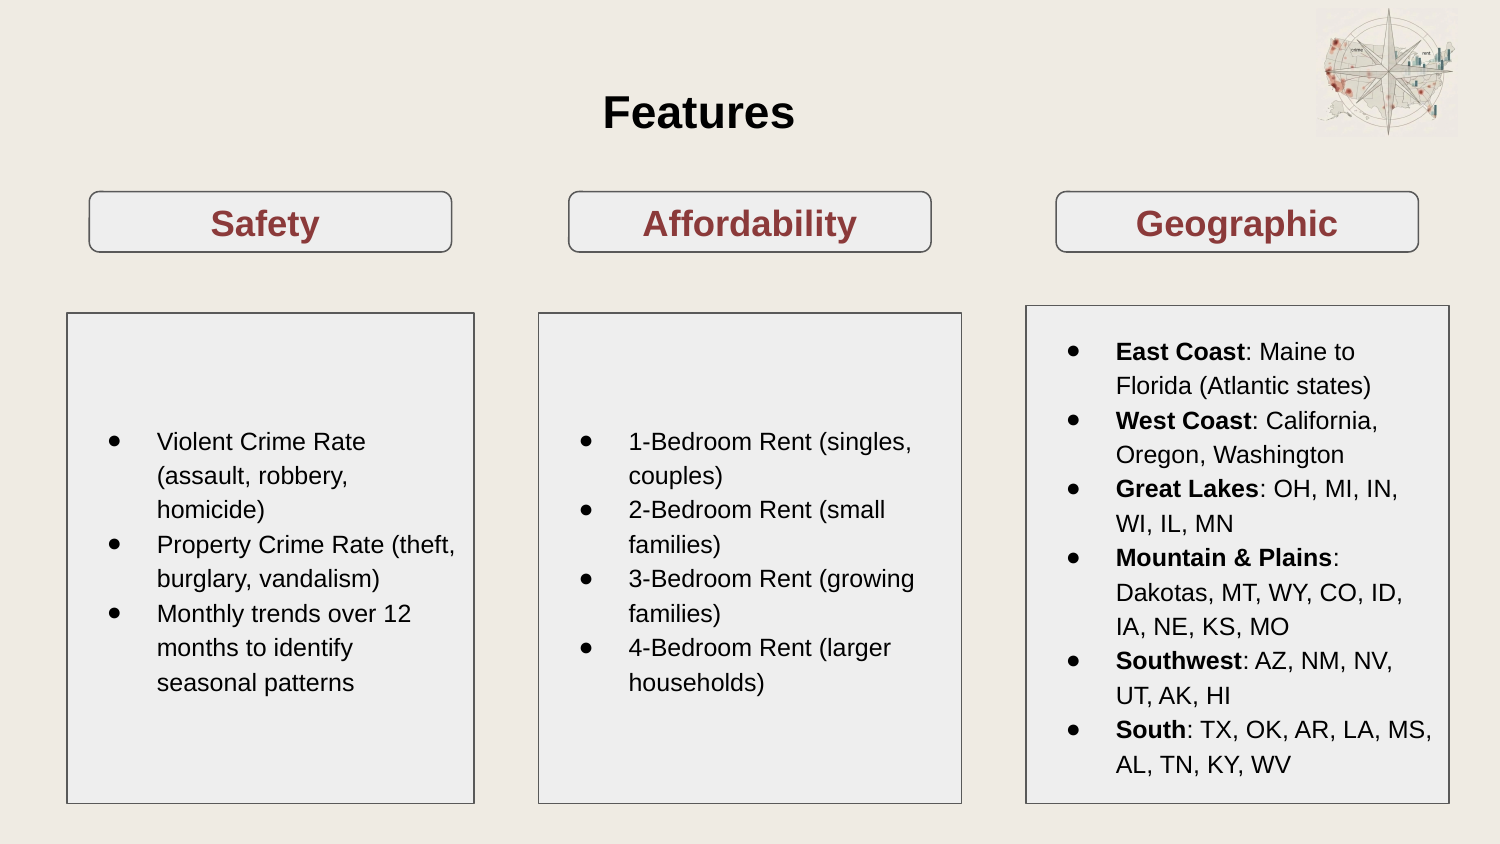

# Features
Safety
Affordability
Geographic
East Coast: Maine to Florida (Atlantic states)
West Coast: California, Oregon, Washington
Great Lakes: OH, MI, IN, WI, IL, MN
Mountain & Plains: Dakotas, MT, WY, CO, ID, IA, NE, KS, MO
Southwest: AZ, NM, NV, UT, AK, HI
South: TX, OK, AR, LA, MS, AL, TN, KY, WV
Violent Crime Rate (assault, robbery, homicide)
Property Crime Rate (theft, burglary, vandalism)
Monthly trends over 12 months to identify seasonal patterns
1-Bedroom Rent (singles, couples)
2-Bedroom Rent (small families)
3-Bedroom Rent (growing families)
4-Bedroom Rent (larger households)